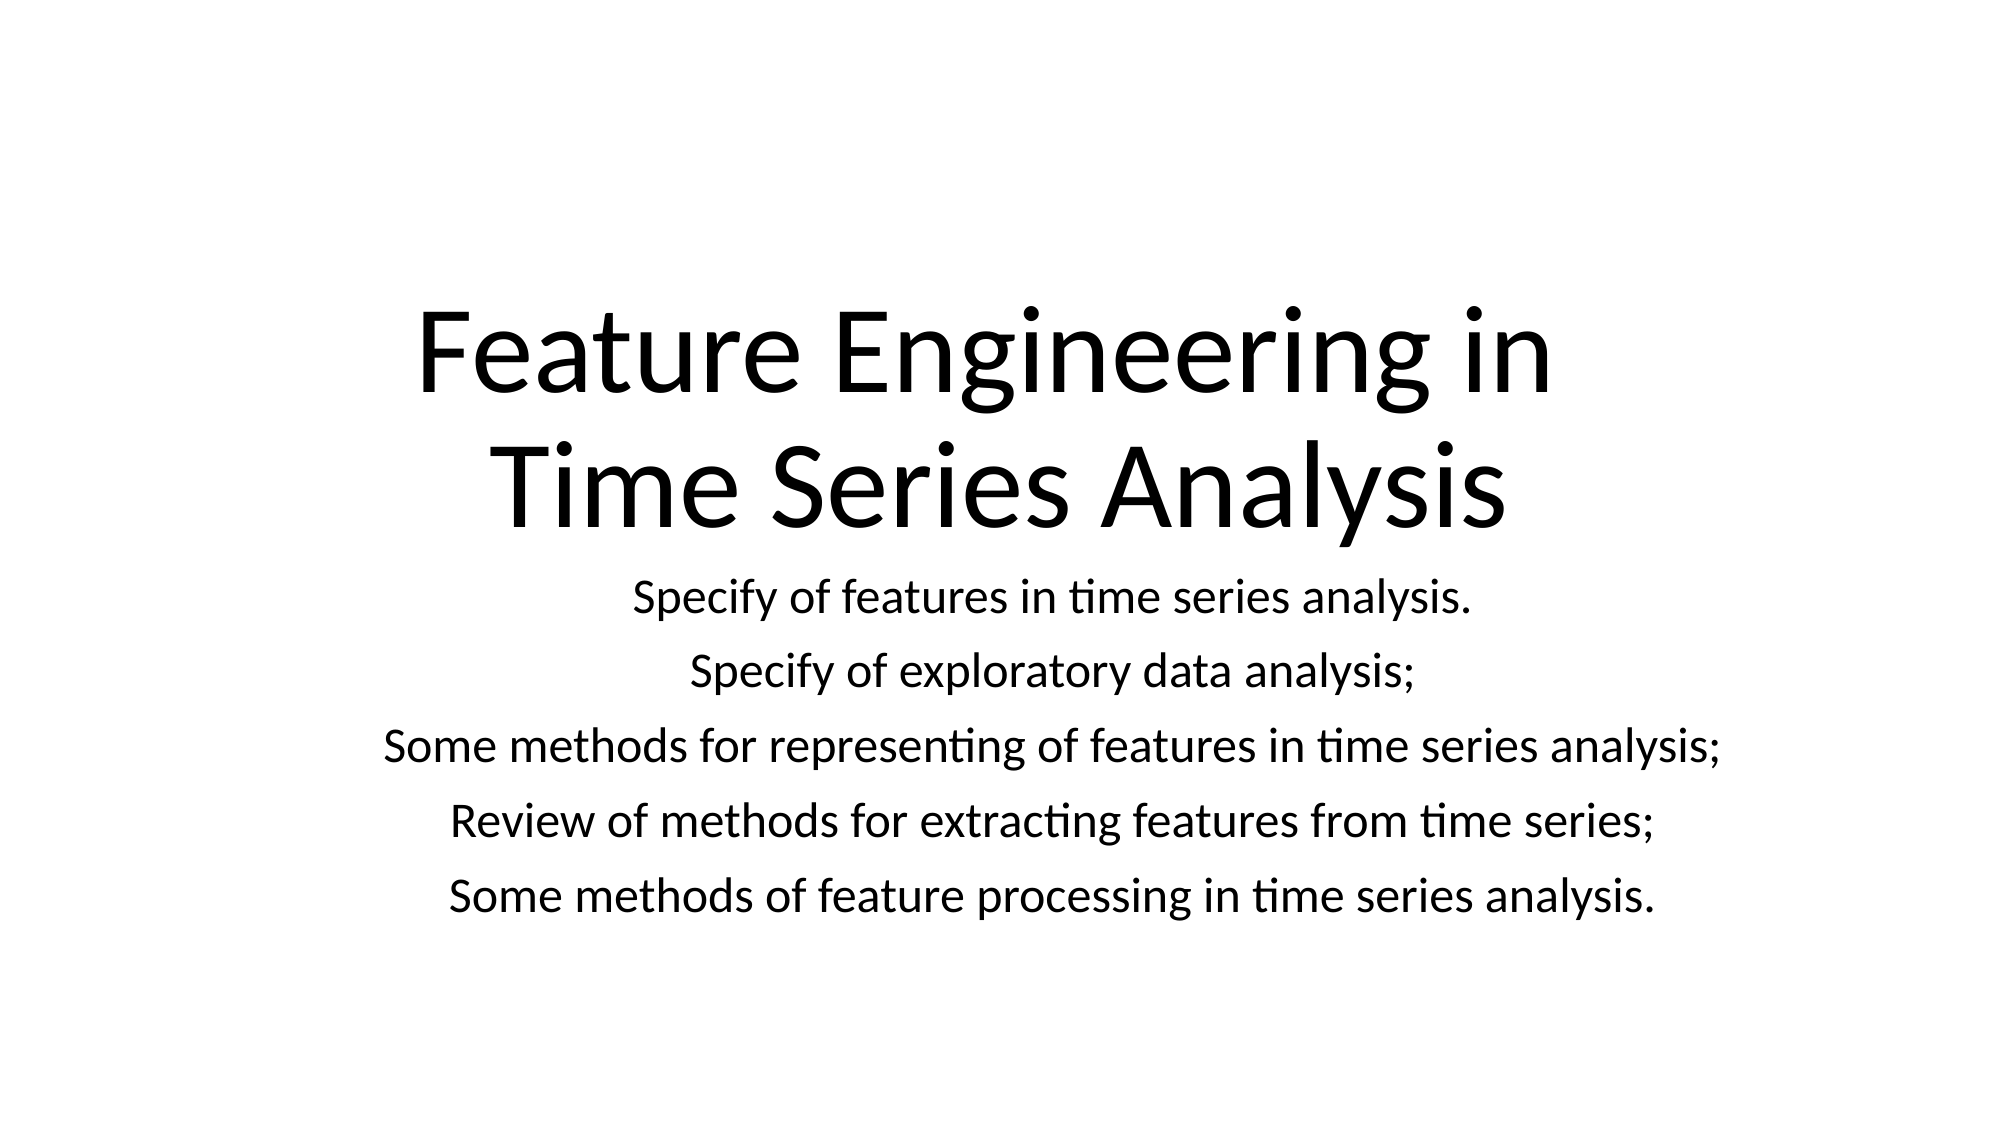

# Feature Engineering in Time Series Analysis
Specify of features in time series analysis.
Specify of exploratory data analysis;
Some methods for representing of features in time series analysis;
Review of methods for extracting features from time series;
Some methods of feature processing in time series analysis.